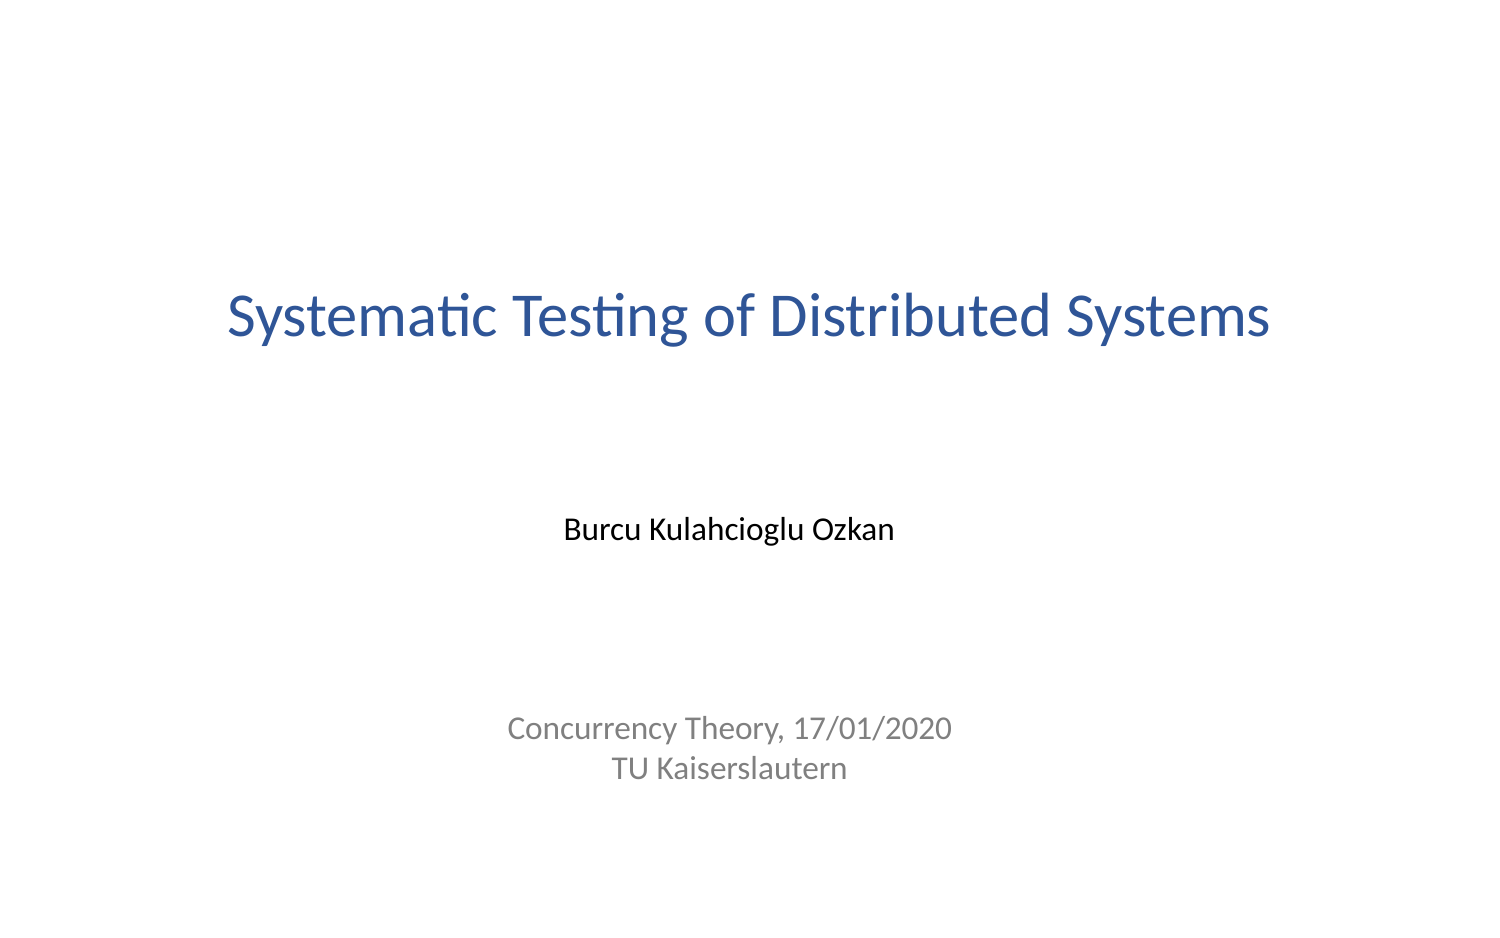

# Systematic Testing of Distributed Systems
Burcu Kulahcioglu Ozkan
Concurrency Theory, 17/01/2020
TU Kaiserslautern